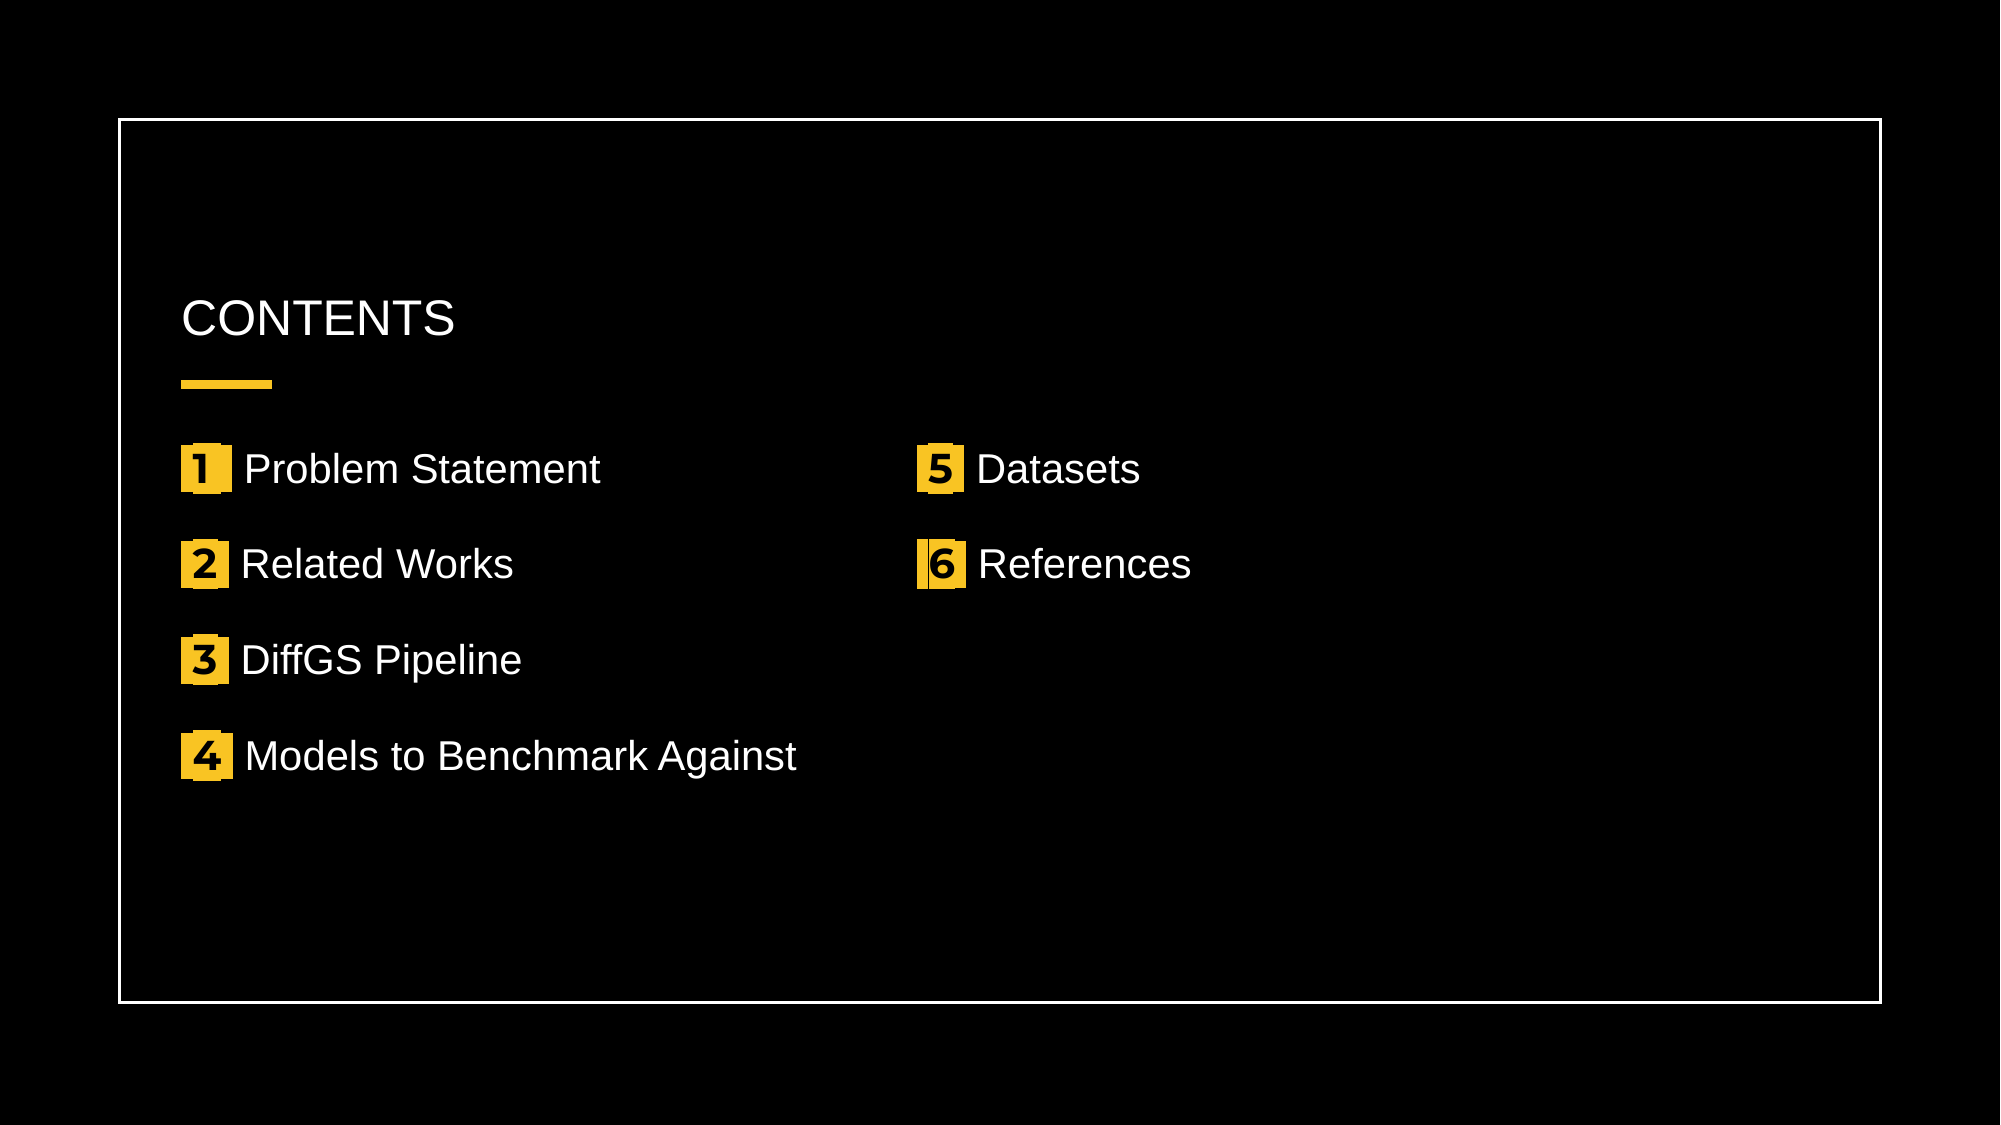

# CONTENTS
 1   Problem Statement
 2  Related Works
 3  DiffGS Pipeline
 4  Models to Benchmark Against

 5  Datasets
 6  References